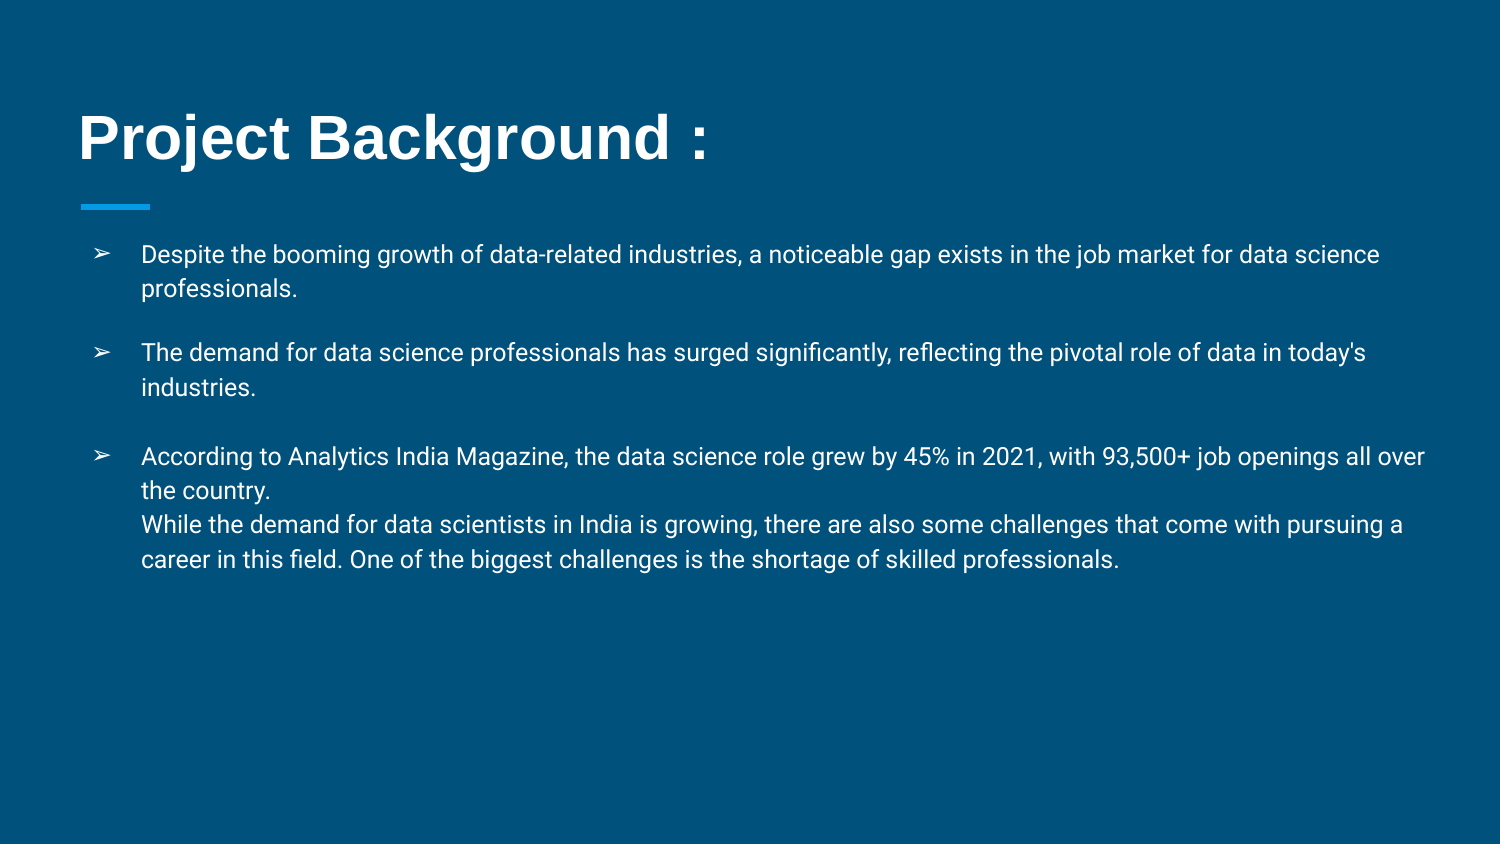

# Project Background :
Despite the booming growth of data-related industries, a noticeable gap exists in the job market for data science professionals.
The demand for data science professionals has surged significantly, reflecting the pivotal role of data in today's industries.
According to Analytics India Magazine, the data science role grew by 45% in 2021, with 93,500+ job openings all over the country.
While the demand for data scientists in India is growing, there are also some challenges that come with pursuing a career in this field. One of the biggest challenges is the shortage of skilled professionals.